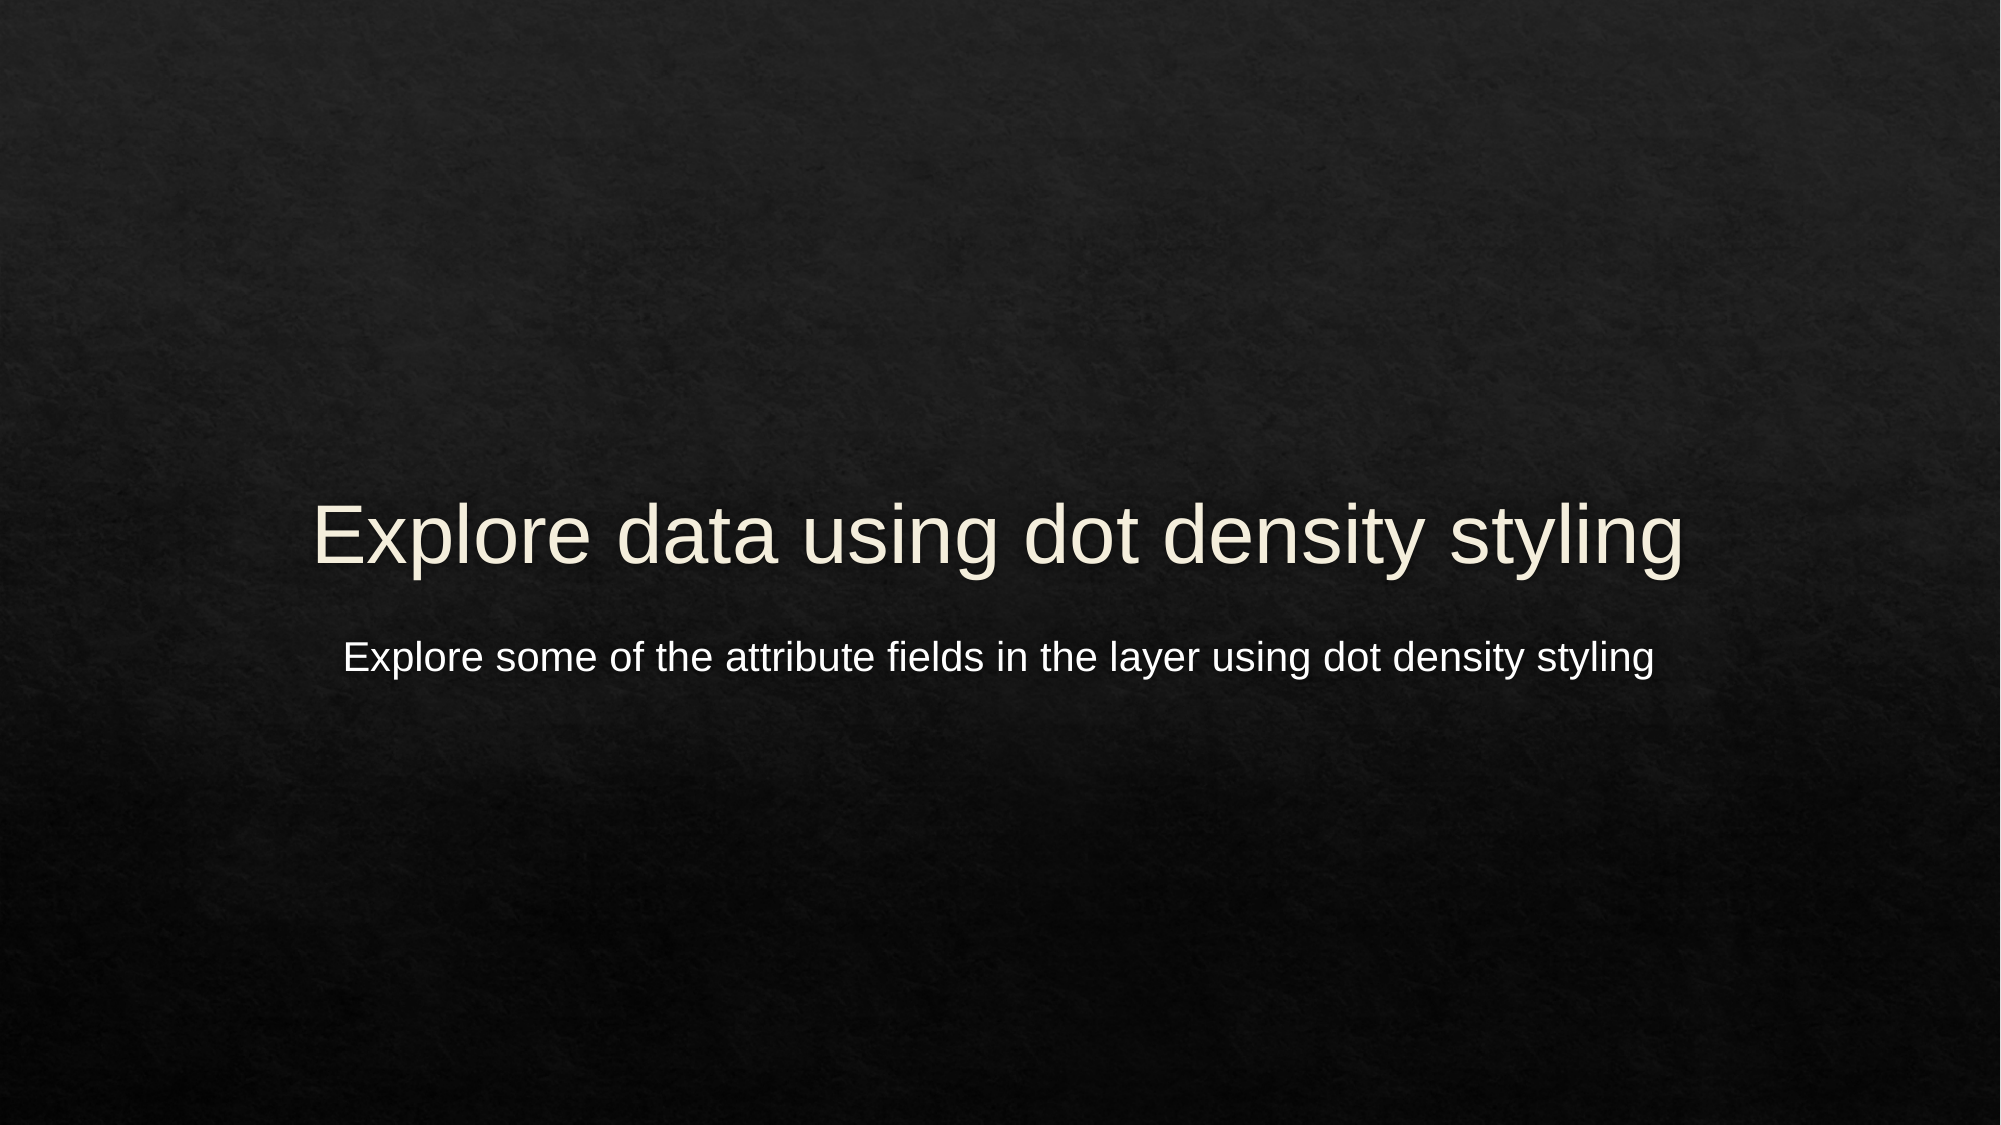

# Explore data using dot density styling
Explore some of the attribute fields in the layer using dot density styling